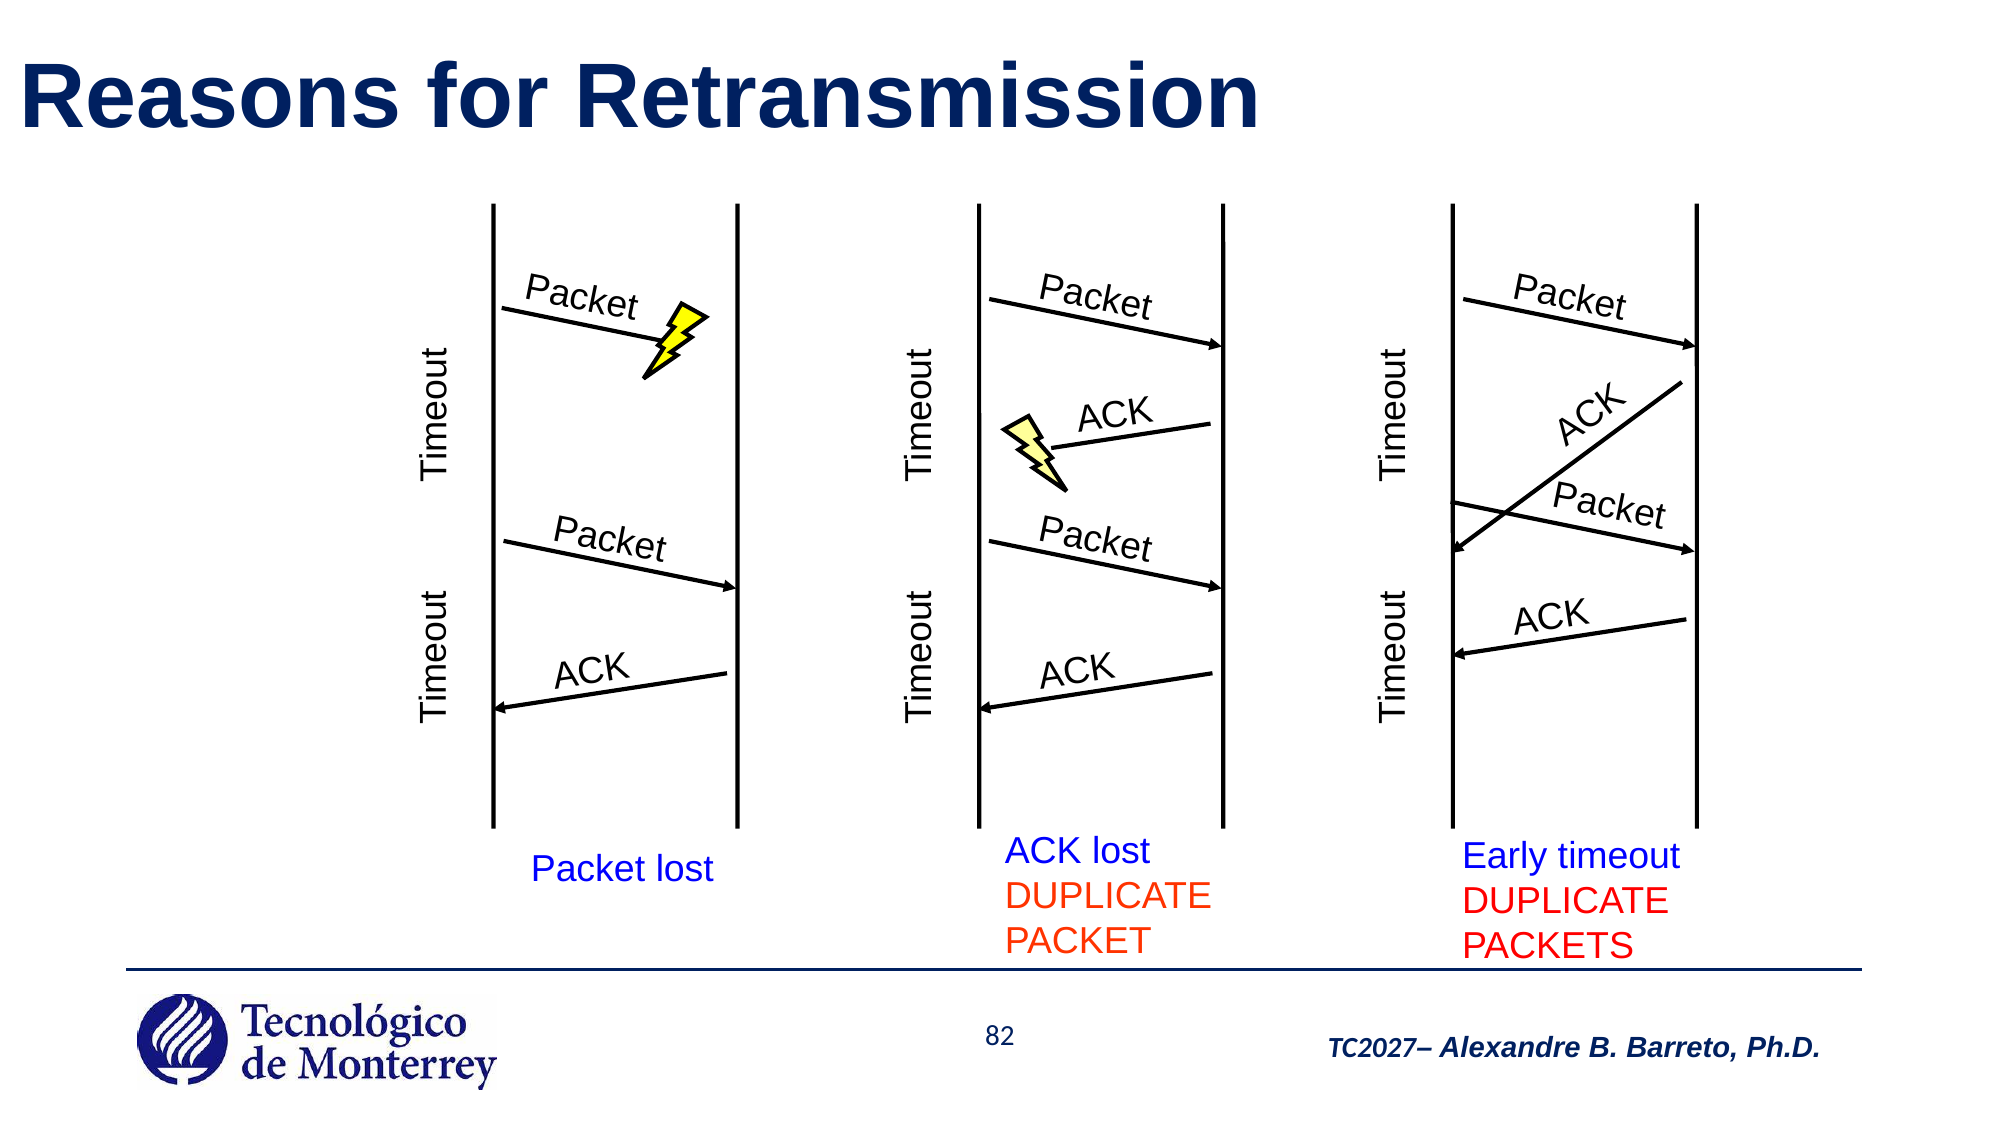

# Reasons for Retransmission

Packet

Packet

Packet

Timeout
Timeout
Timeout
ACK

ACK

Packet
Packet

Packet

ACK

Timeout
Timeout
Timeout
ACK

ACK

ACK lost
DUPLICATE
PACKET
Early timeout
DUPLICATE
PACKETS
Packet lost